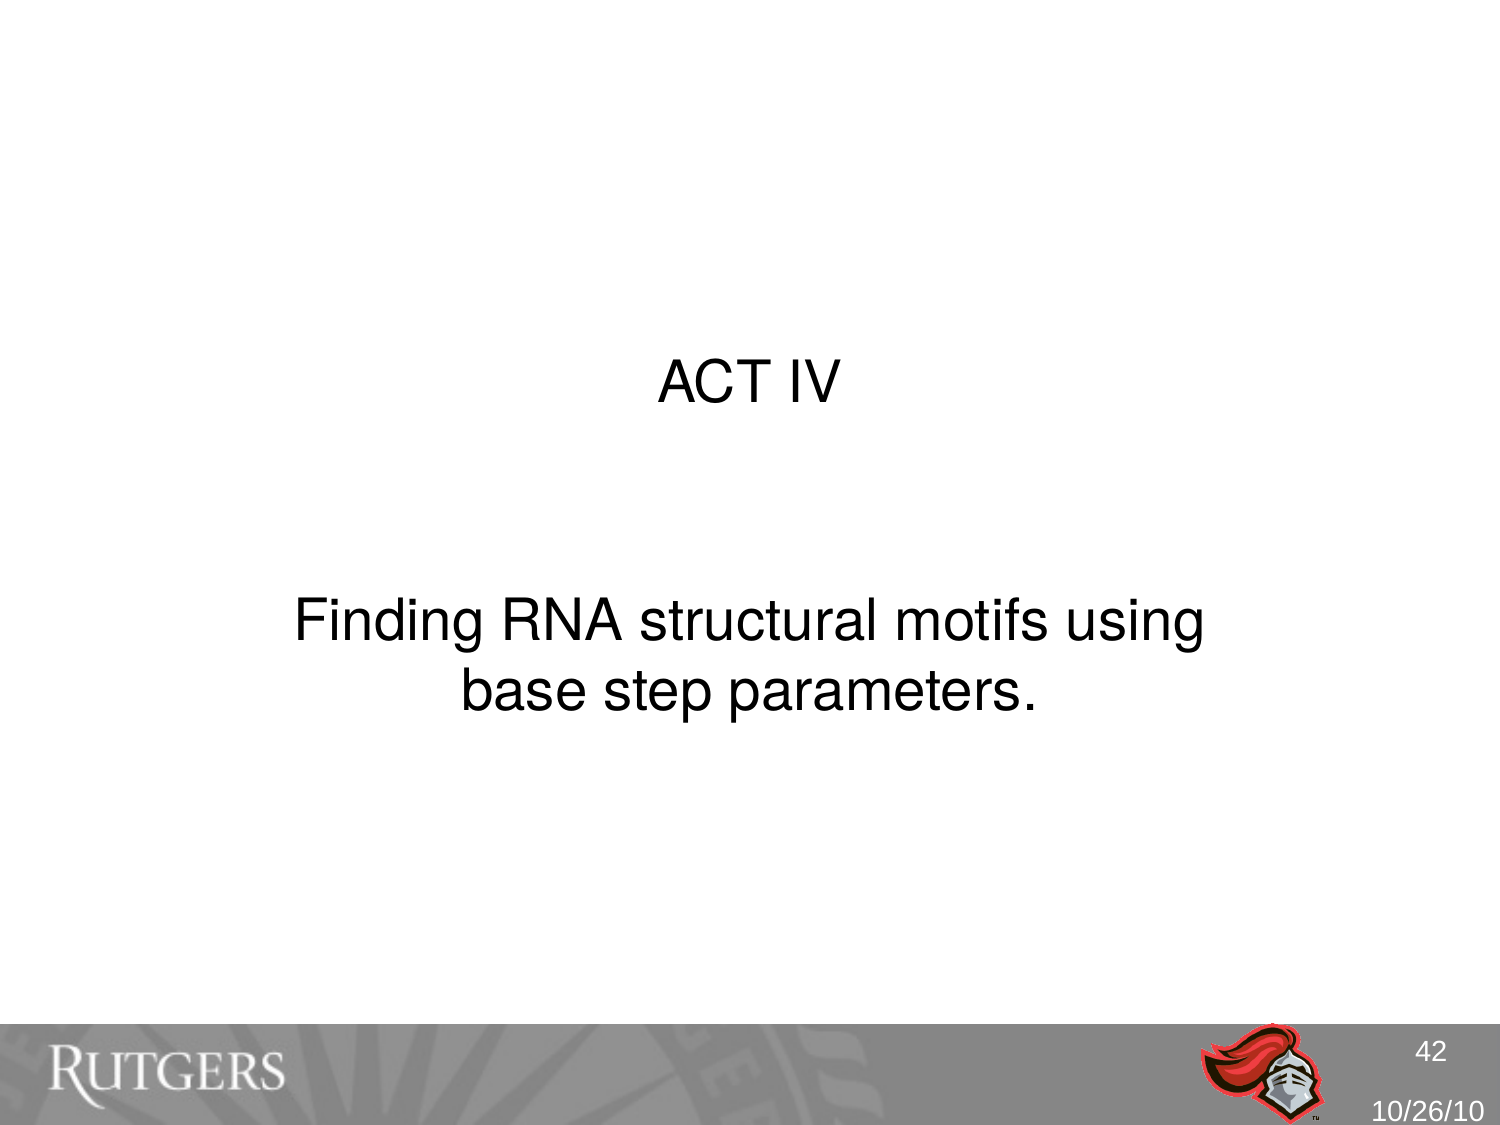

# ACT IV
Finding RNA structural motifs using base step parameters.
42
10/26/10